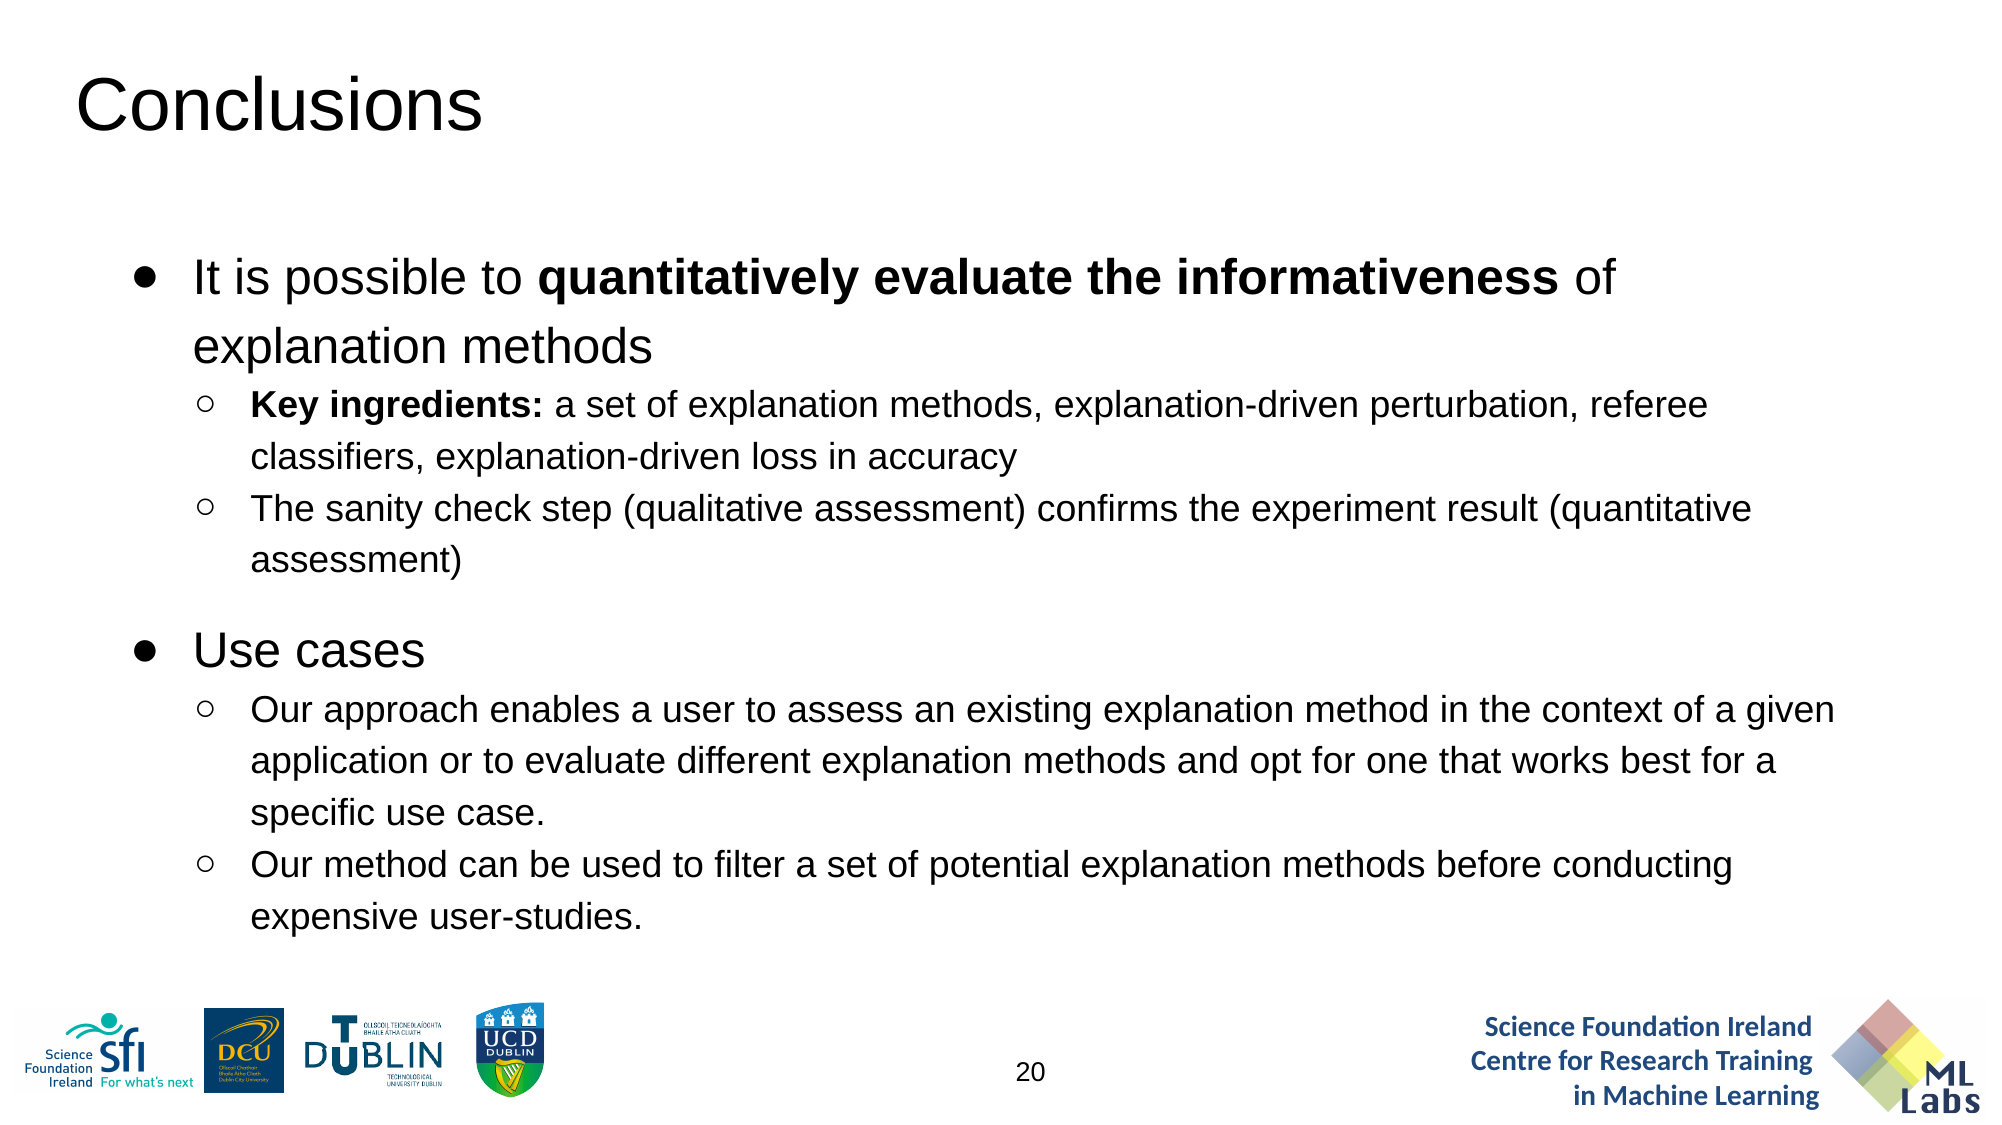

Conclusions
It is possible to quantitatively evaluate the informativeness of explanation methods
Key ingredients: a set of explanation methods, explanation-driven perturbation, referee classifiers, explanation-driven loss in accuracy
The sanity check step (qualitative assessment) confirms the experiment result (quantitative assessment)

Use cases
Our approach enables a user to assess an existing explanation method in the context of a given application or to evaluate different explanation methods and opt for one that works best for a specific use case.
Our method can be used to filter a set of potential explanation methods before conducting expensive user-studies.

20